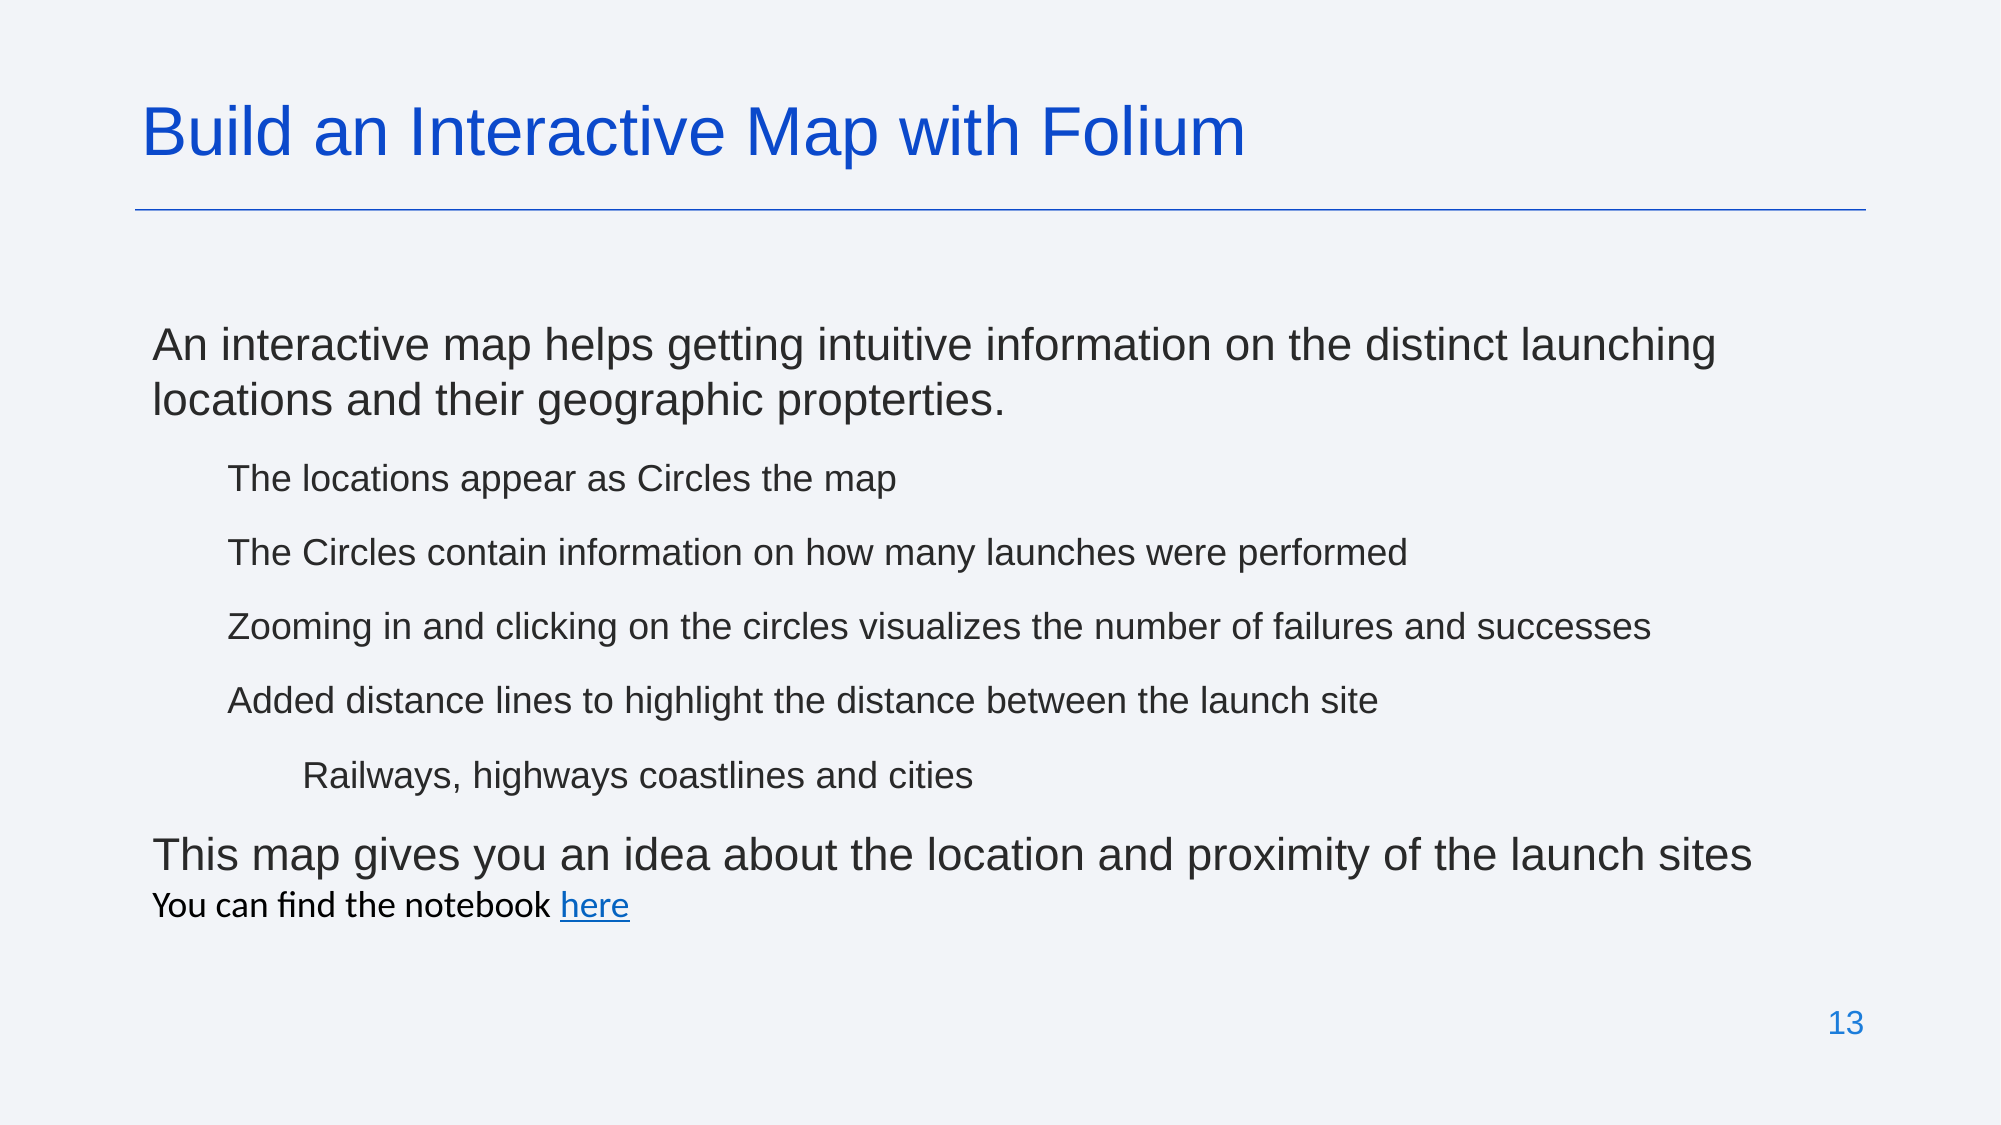

Build an Interactive Map with Folium
An interactive map helps getting intuitive information on the distinct launching locations and their geographic propterties.
The locations appear as Circles the map
The Circles contain information on how many launches were performed
Zooming in and clicking on the circles visualizes the number of failures and successes
Added distance lines to highlight the distance between the launch site
Railways, highways coastlines and cities
This map gives you an idea about the location and proximity of the launch sites
You can find the notebook here

13